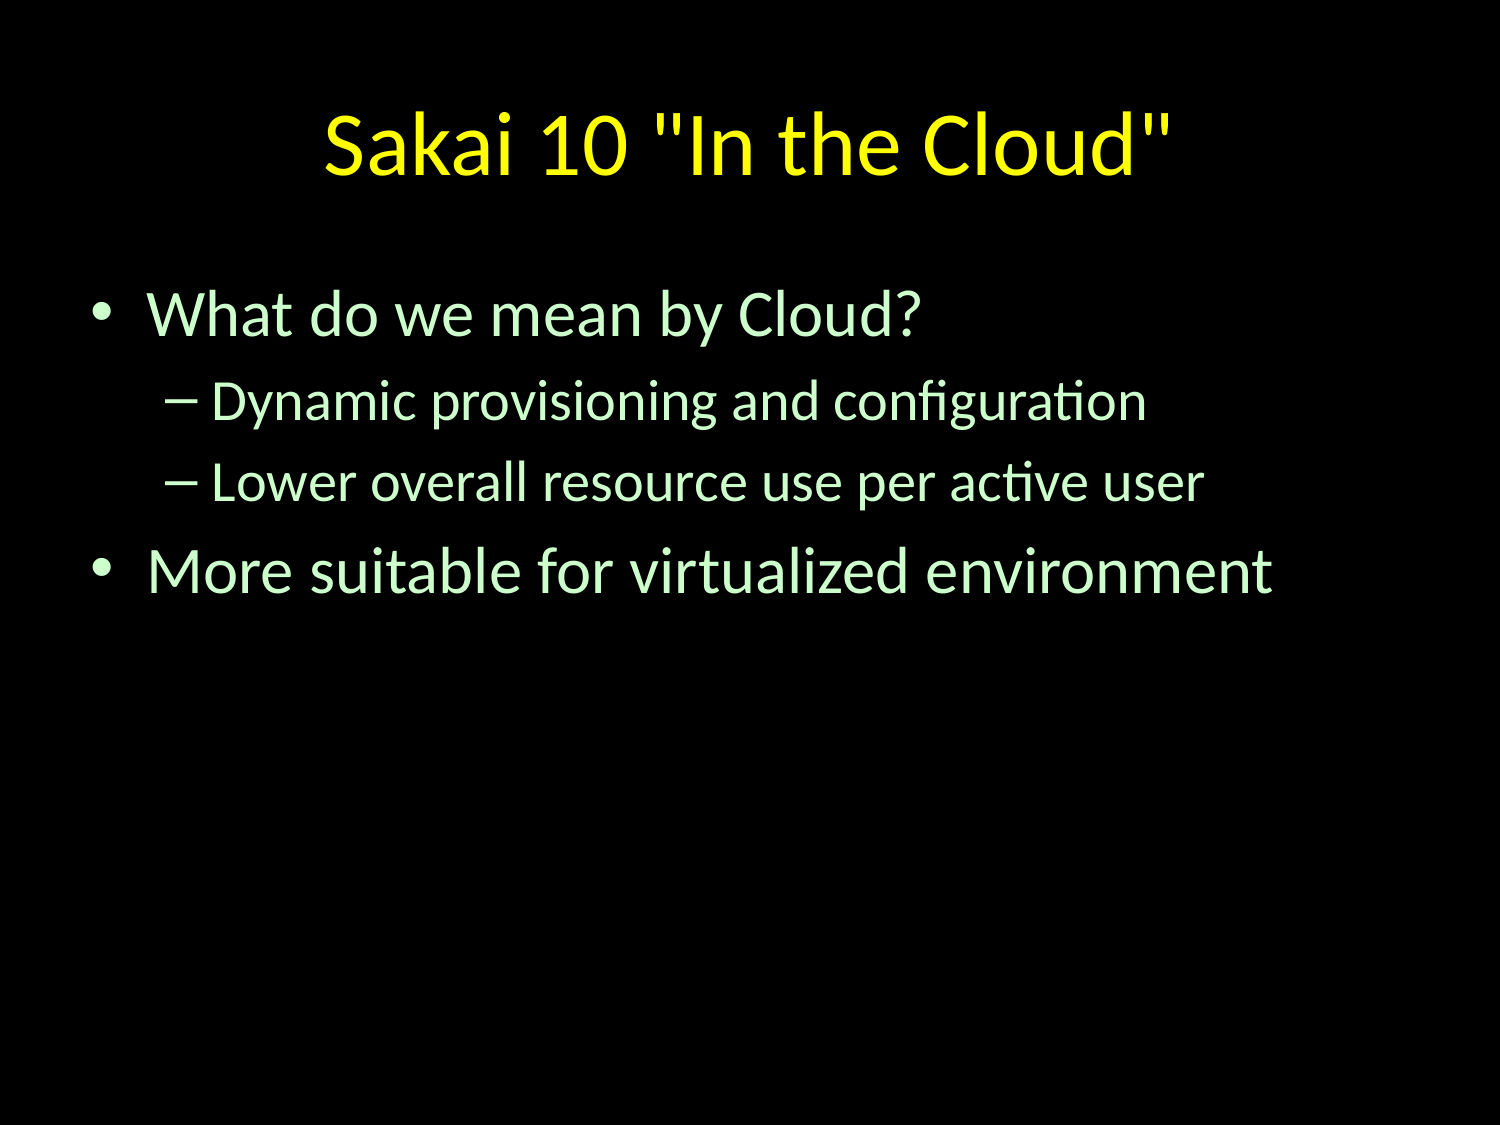

# Sakai 10 "In the Cloud"
What do we mean by Cloud?
Dynamic provisioning and configuration
Lower overall resource use per active user
More suitable for virtualized environment